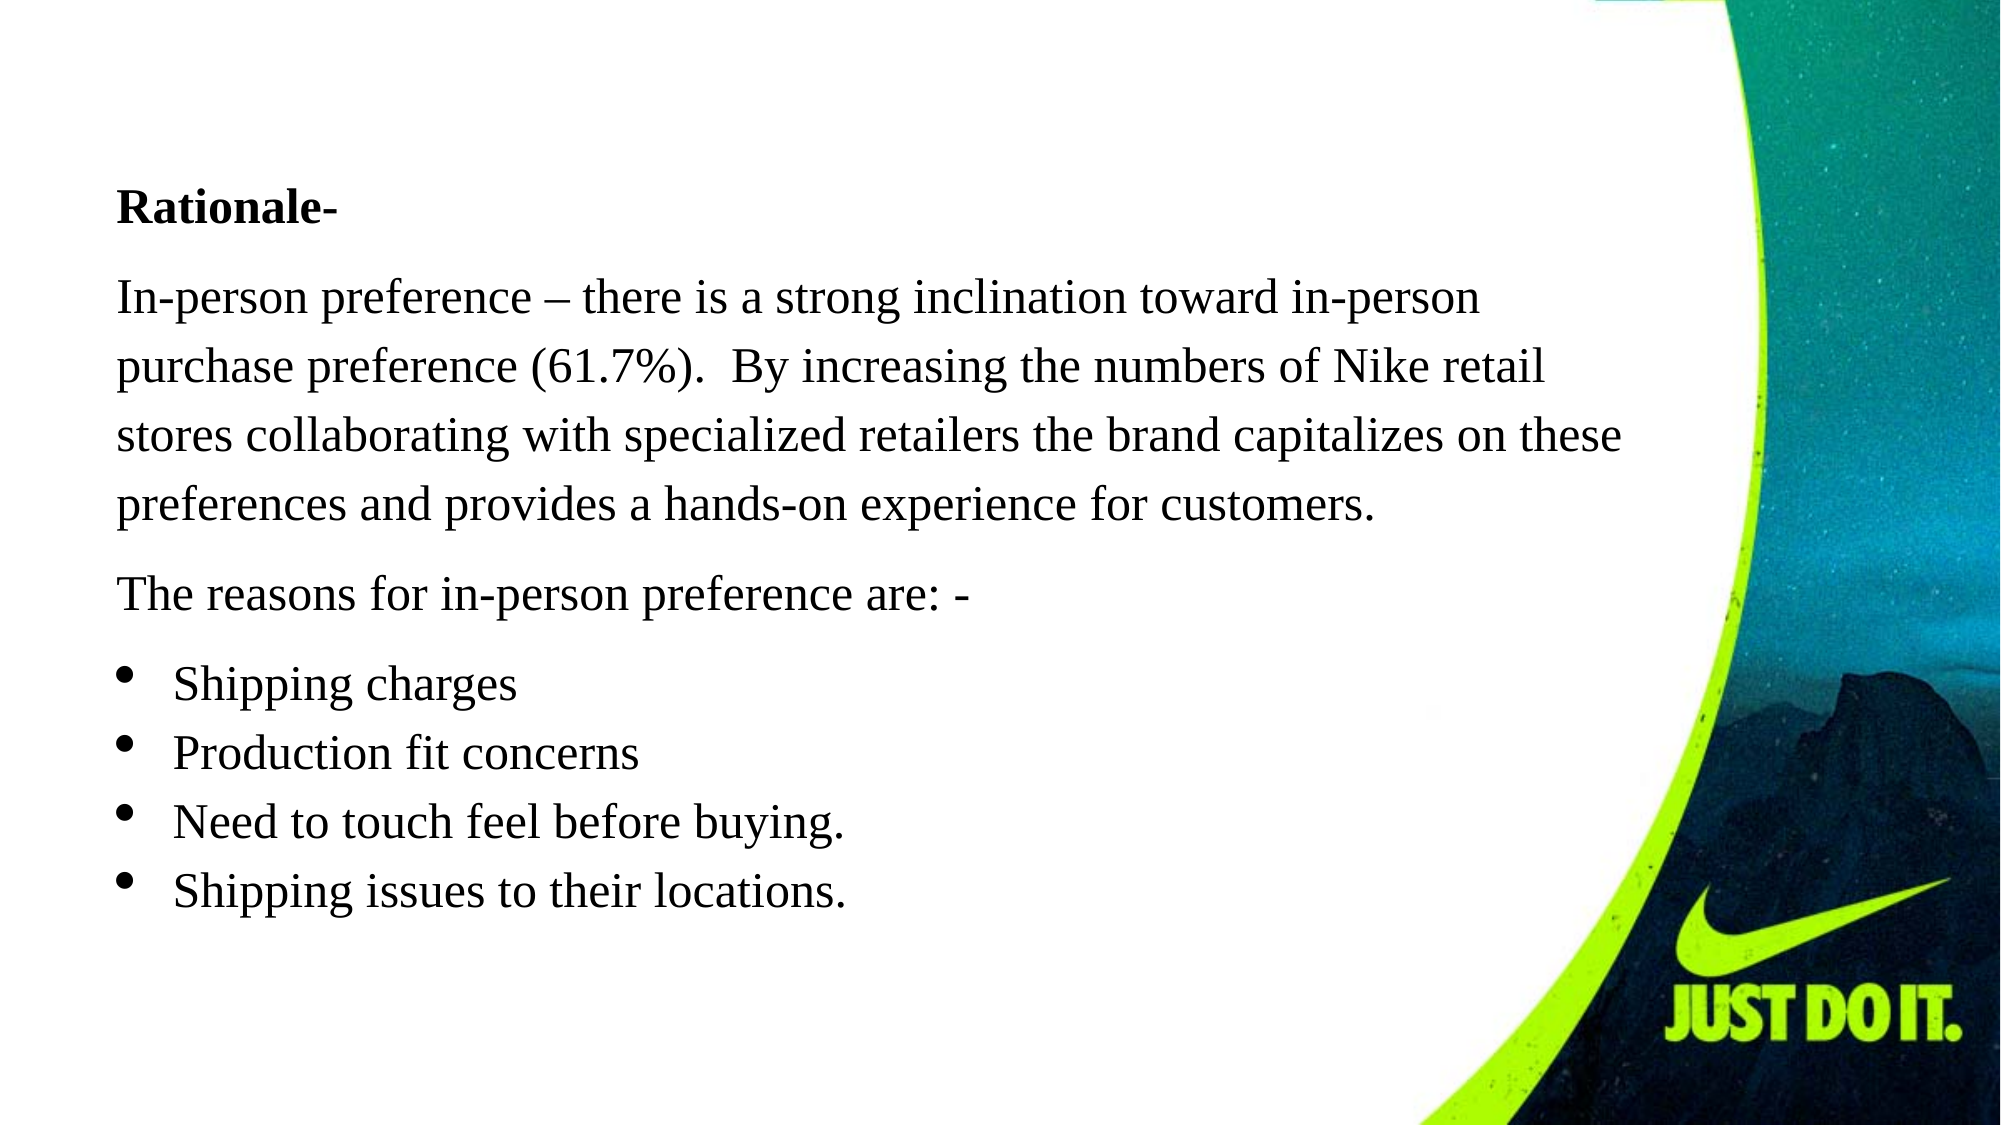

Rationale-
In-person preference – there is a strong inclination toward in-person purchase preference (61.7%).  By increasing the numbers of Nike retail stores collaborating with specialized retailers the brand capitalizes on these preferences and provides a hands-on experience for customers.
The reasons for in-person preference are: -
Shipping charges
Production fit concerns
Need to touch feel before buying.
Shipping issues to their locations.